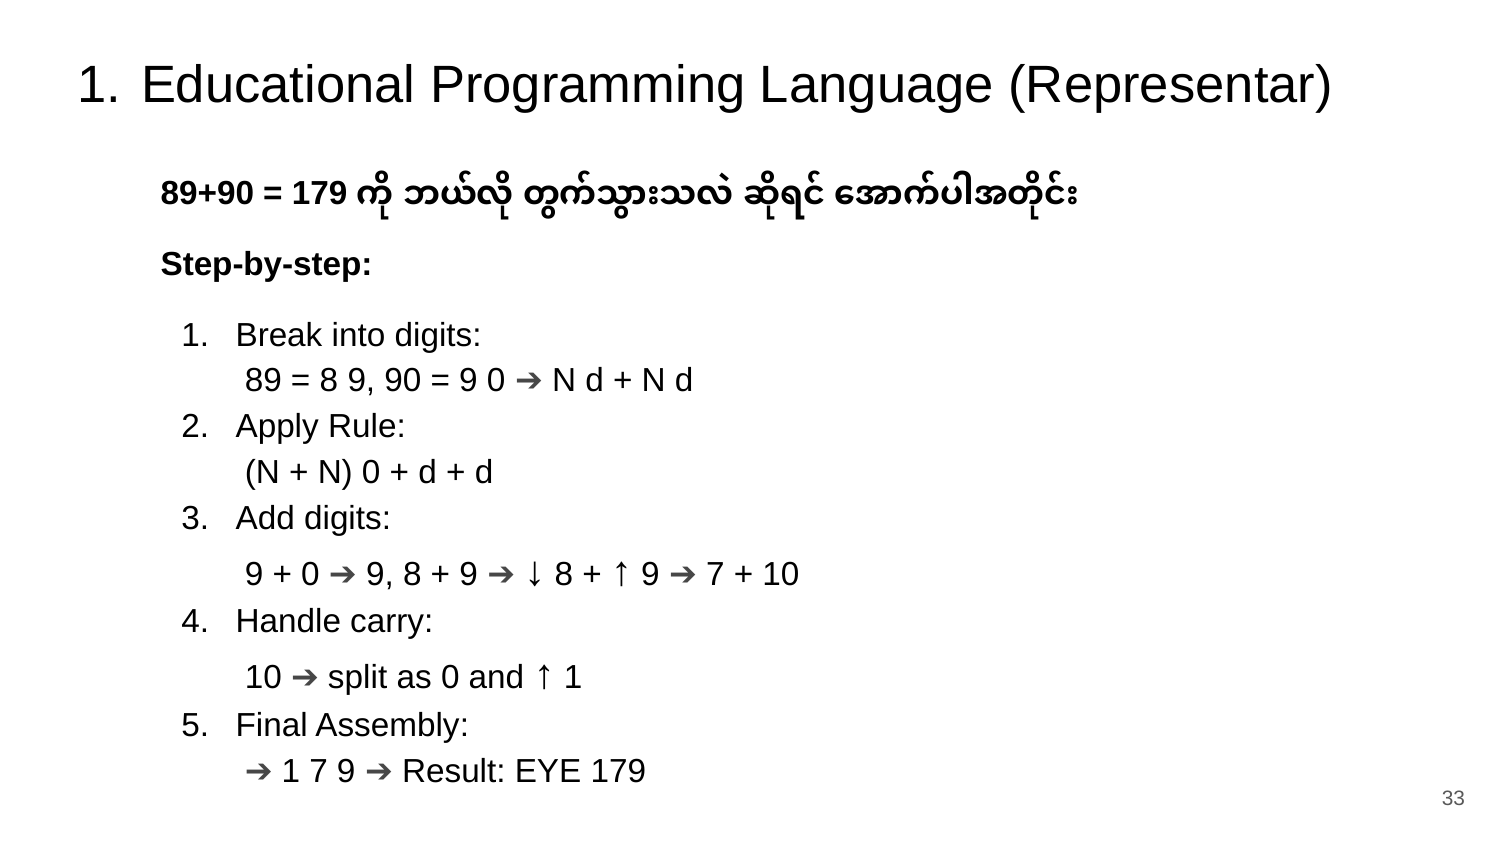

# Educational Programming Language (Representar)
89+90 = 179 ကို ဘယ်လို တွက်သွားသလဲ ဆိုရင် အောက်ပါအတိုင်း
Step-by-step:
Break into digits:
 89 = 8 9, 90 = 9 0 ➔ N d + N d
Apply Rule:
 (N + N) 0 + d + d
Add digits:
 9 + 0 ➔ 9, 8 + 9 ➔ ↓ 8 + ↑ 9 ➔ 7 + 10
Handle carry:
 10 ➔ split as 0 and ↑ 1
Final Assembly:
 ➔ 1 7 9 ➔ Result: EYE 179
33